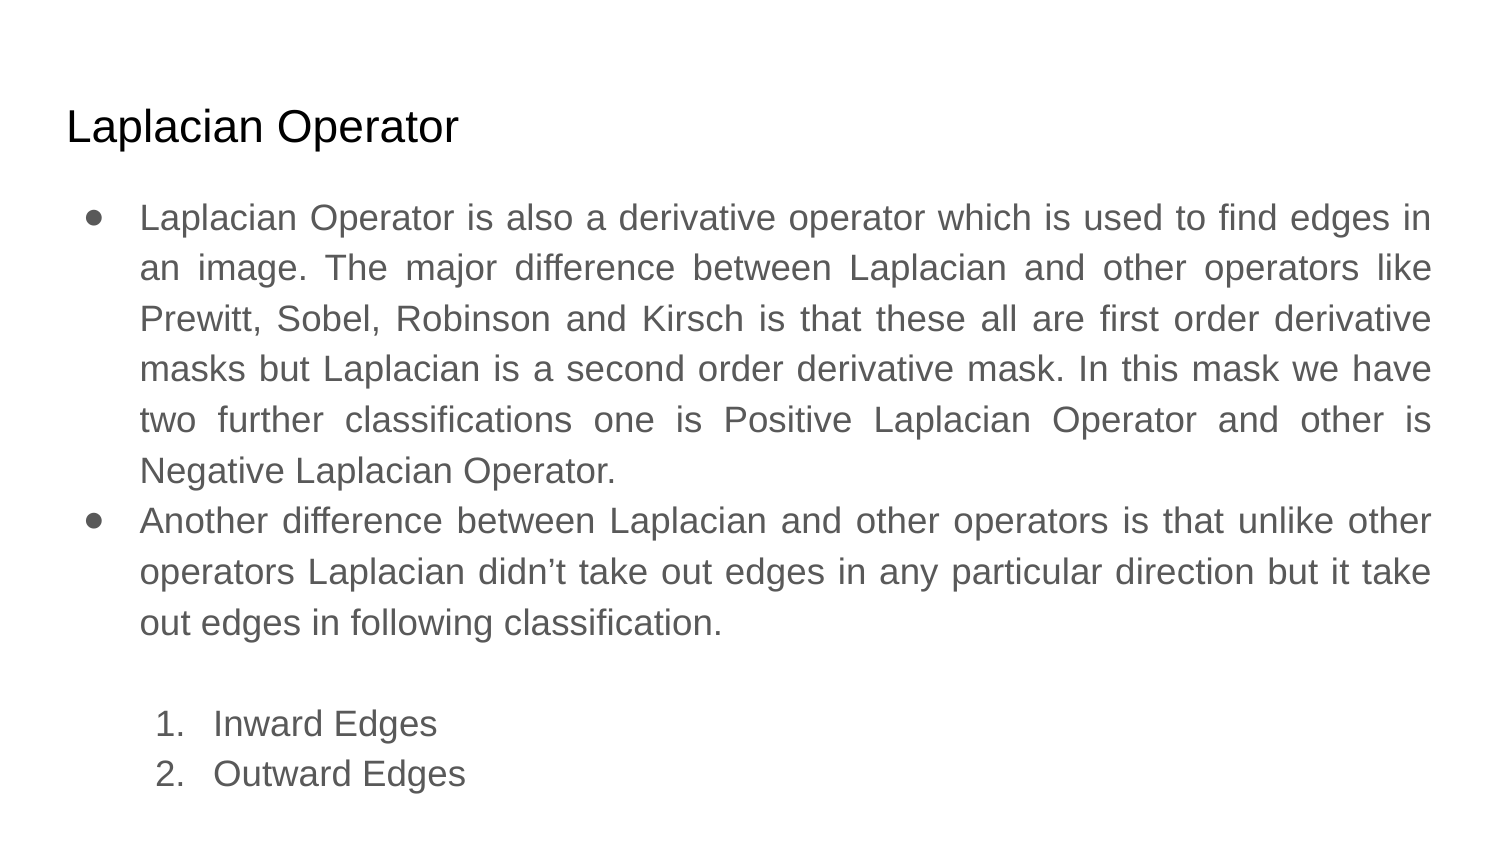

# Laplacian Operator

Laplacian Operator is also a derivative operator which is used to find edges in an image. The major difference between Laplacian and other operators like Prewitt, Sobel, Robinson and Kirsch is that these all are first order derivative masks but Laplacian is a second order derivative mask. In this mask we have two further classifications one is Positive Laplacian Operator and other is Negative Laplacian Operator.
Another difference between Laplacian and other operators is that unlike other operators Laplacian didn’t take out edges in any particular direction but it take out edges in following classification.

Inward Edges
Outward Edges